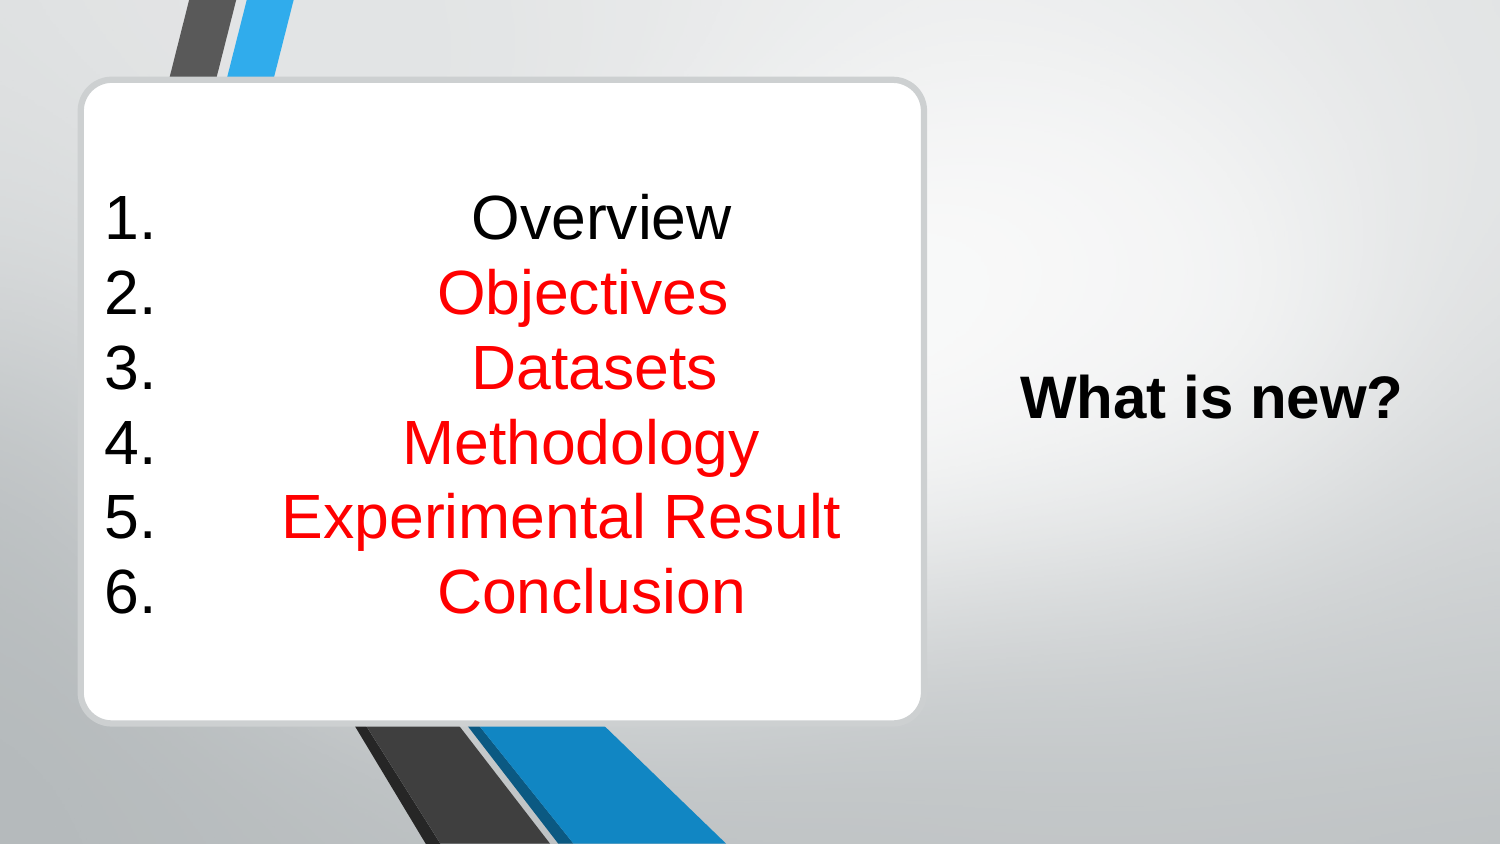

Overview
                Objectives
                  Datasets
              Methodology
       Experimental Result
                Conclusion

# What is new?